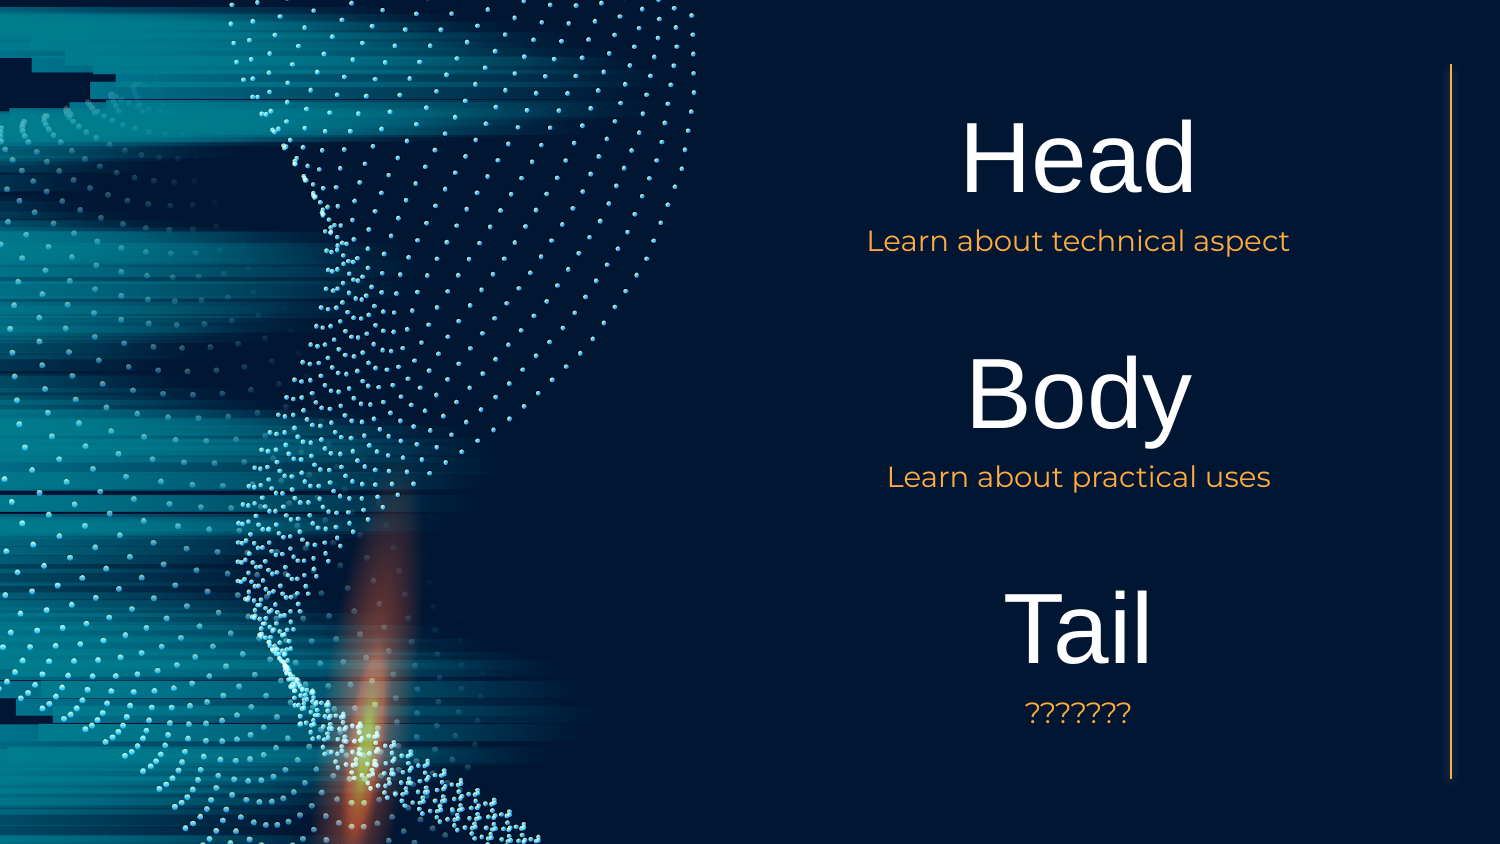

# Head
Learn about technical aspect
Body
Learn about practical uses
Tail
???????